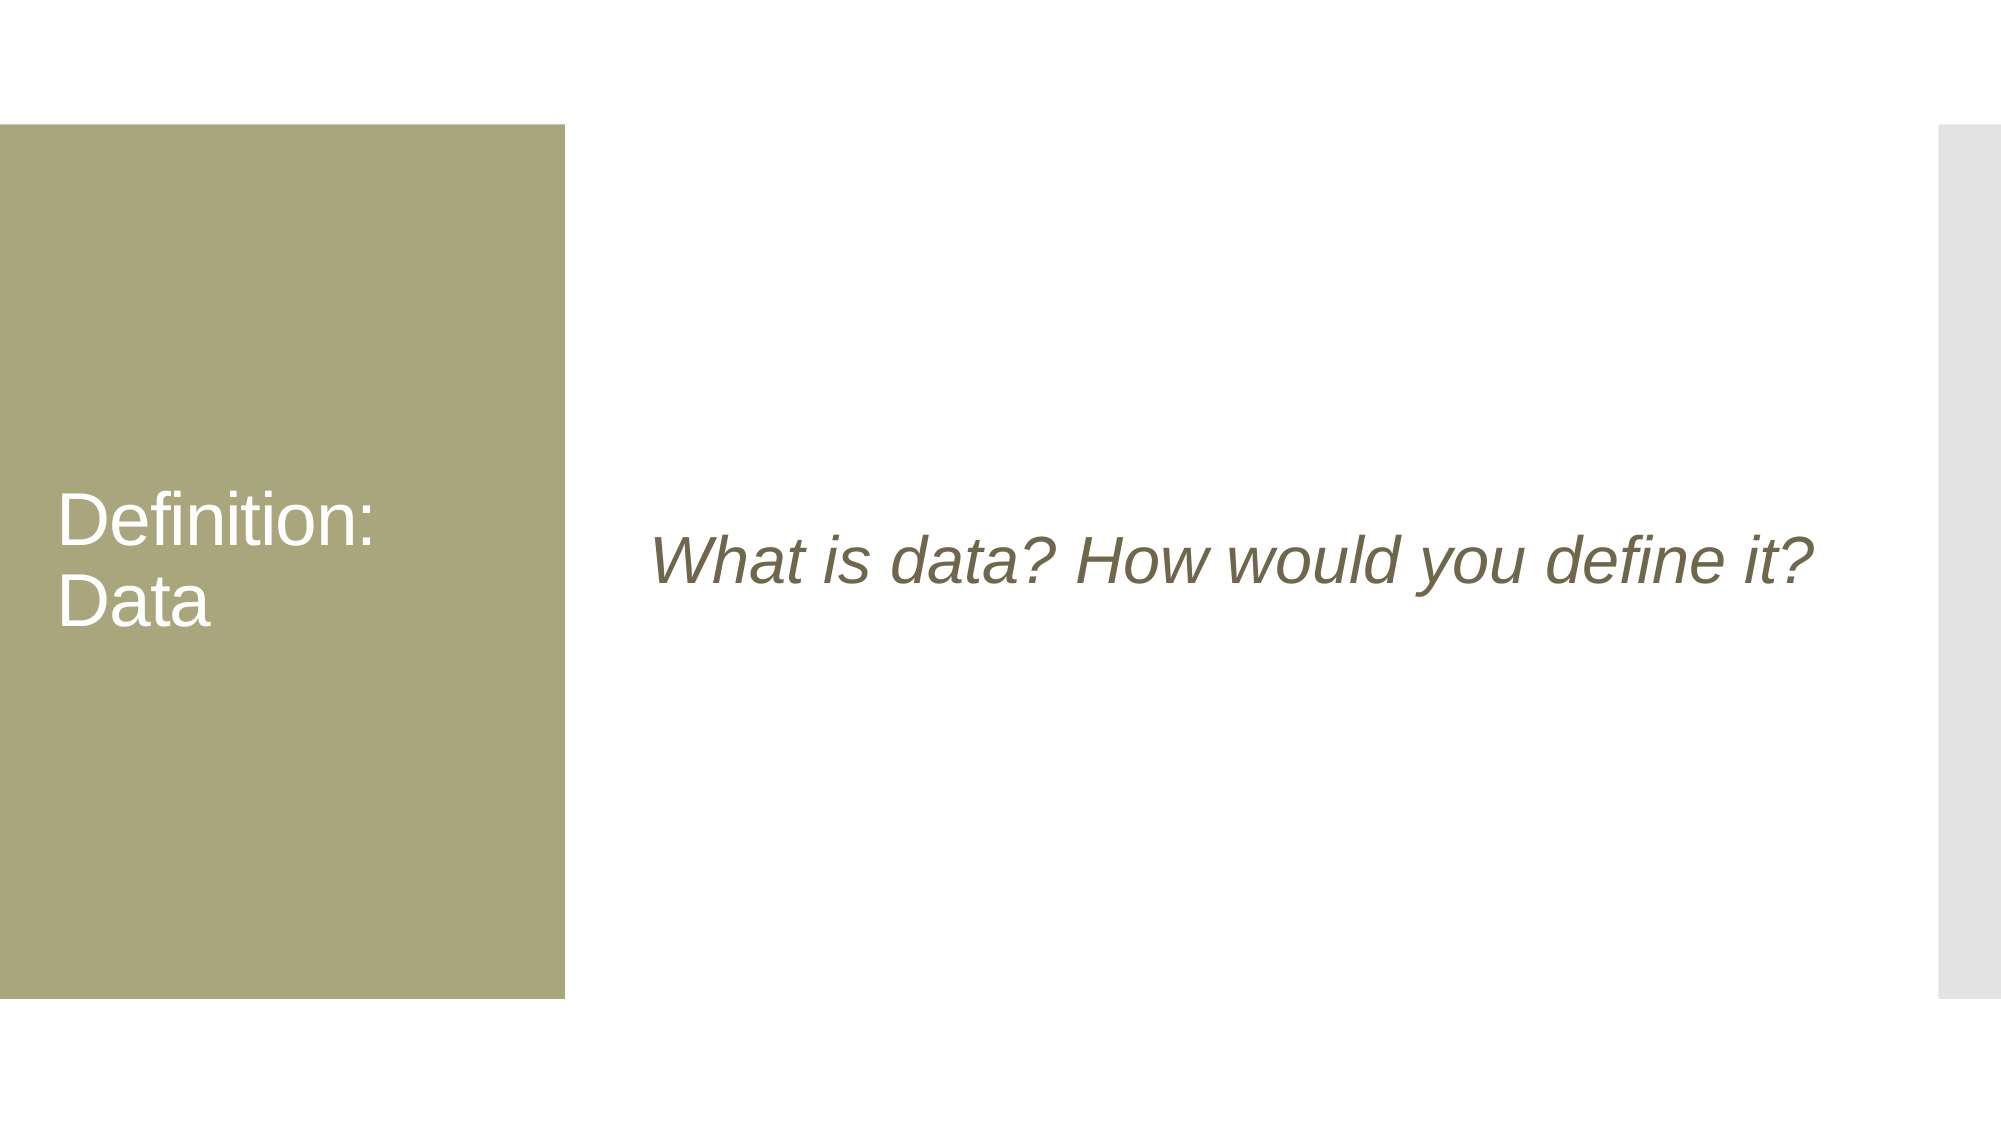

What is data? How would you define it?
# Definition: Data